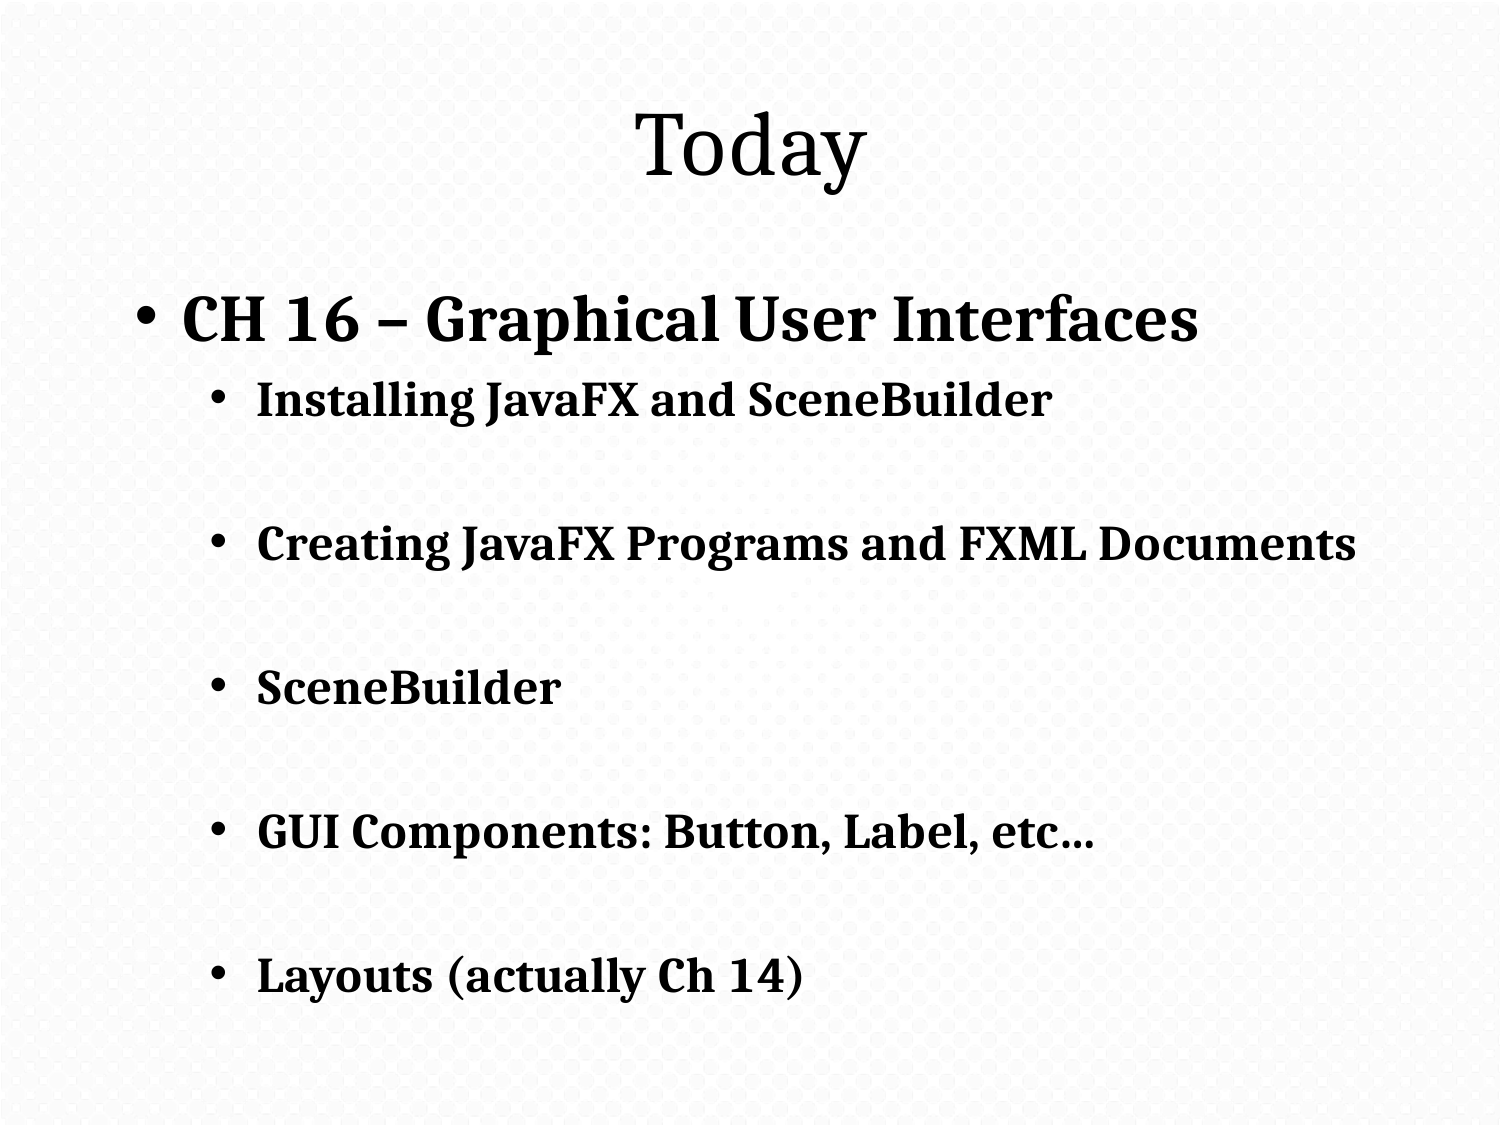

# Today
CH 16 – Graphical User Interfaces
Installing JavaFX and SceneBuilder

Creating JavaFX Programs and FXML Documents

SceneBuilder

GUI Components: Button, Label, etc…

Layouts (actually Ch 14)